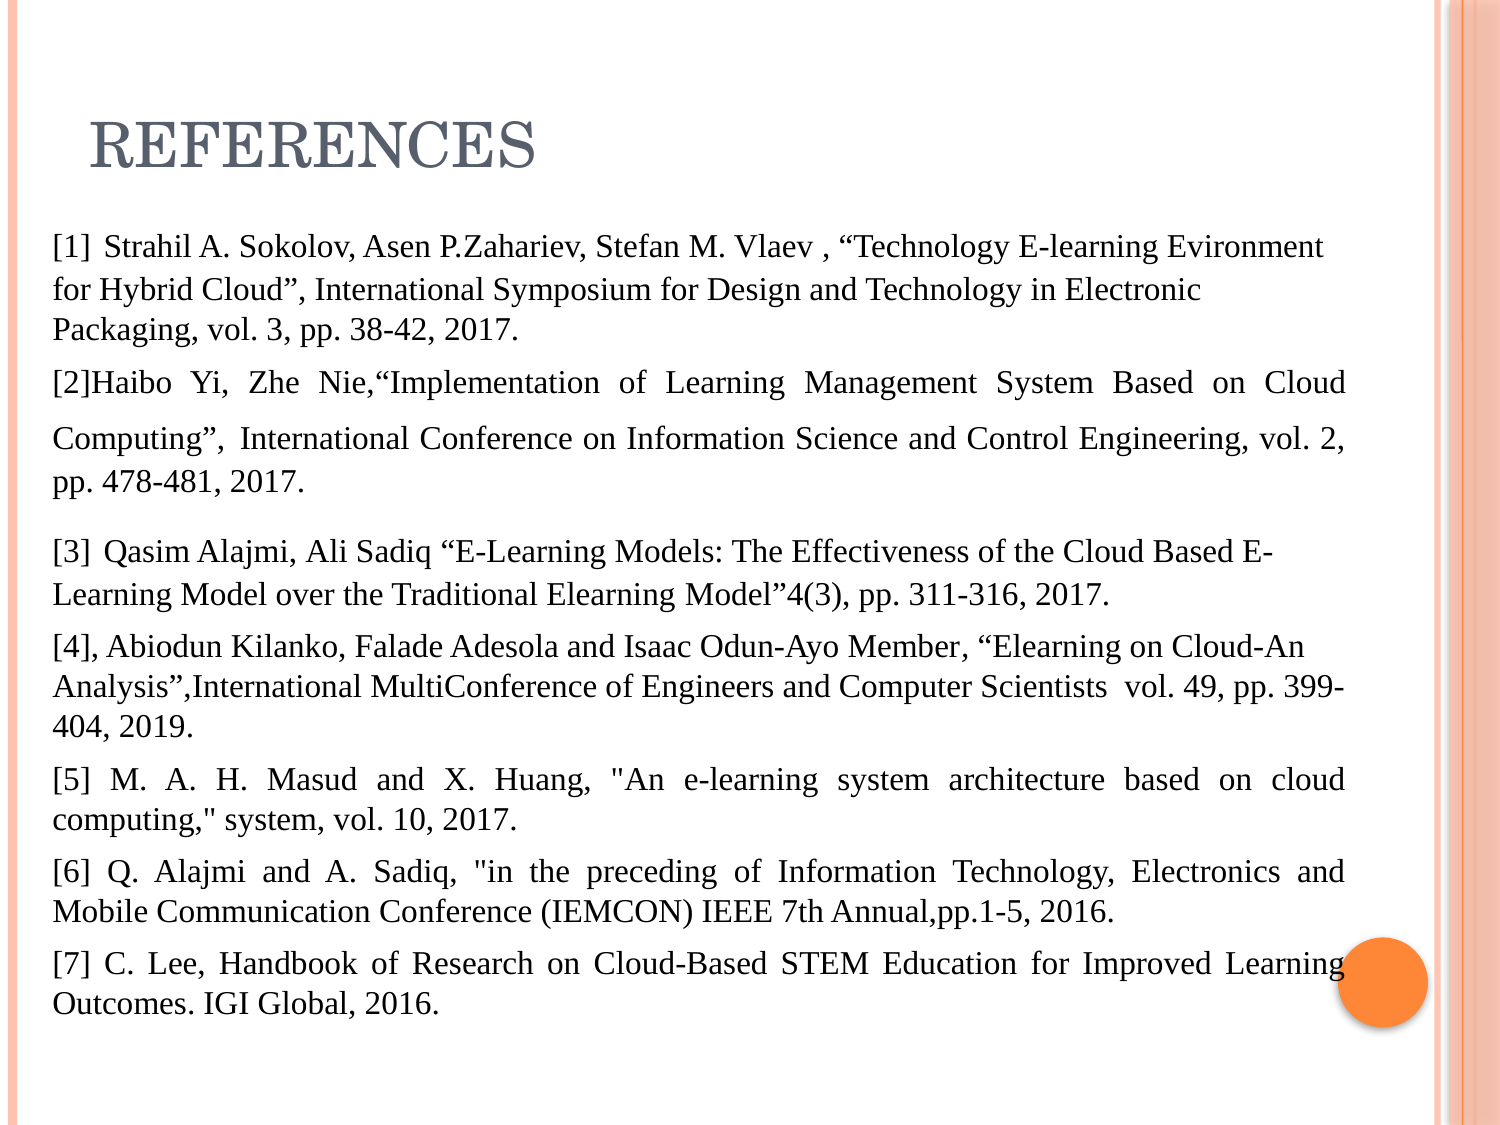

# references
[1] Strahil A. Sokolov, Asen P.Zahariev, Stefan M. Vlaev , “Technology E-learning Evironment for Hybrid Cloud”, International Symposium for Design and Technology in Electronic Packaging, vol. 3, pp. 38-42, 2017.
[2]Haibo Yi, Zhe Nie,“Implementation of Learning Management System Based on Cloud Computing”, International Conference on Information Science and Control Engineering, vol. 2, pp. 478-481, 2017.
[3] Qasim Alajmi, Ali Sadiq “E-Learning Models: The Effectiveness of the Cloud Based E-Learning Model over the Traditional Elearning Model”4(3), pp. 311-316, 2017.
[4], Abiodun Kilanko, Falade Adesola and Isaac Odun-Ayo Member, “Elearning on Cloud-An Analysis”,International MultiConference of Engineers and Computer Scientists  vol. 49, pp. 399-404, 2019.
[5] M. A. H. Masud and X. Huang, "An e-learning system architecture based on cloud computing," system, vol. 10, 2017.
[6] Q. Alajmi and A. Sadiq, "in the preceding of Information Technology, Electronics and Mobile Communication Conference (IEMCON) IEEE 7th Annual,pp.1-5, 2016.
[7] C. Lee, Handbook of Research on Cloud-Based STEM Education for Improved Learning Outcomes. IGI Global, 2016.